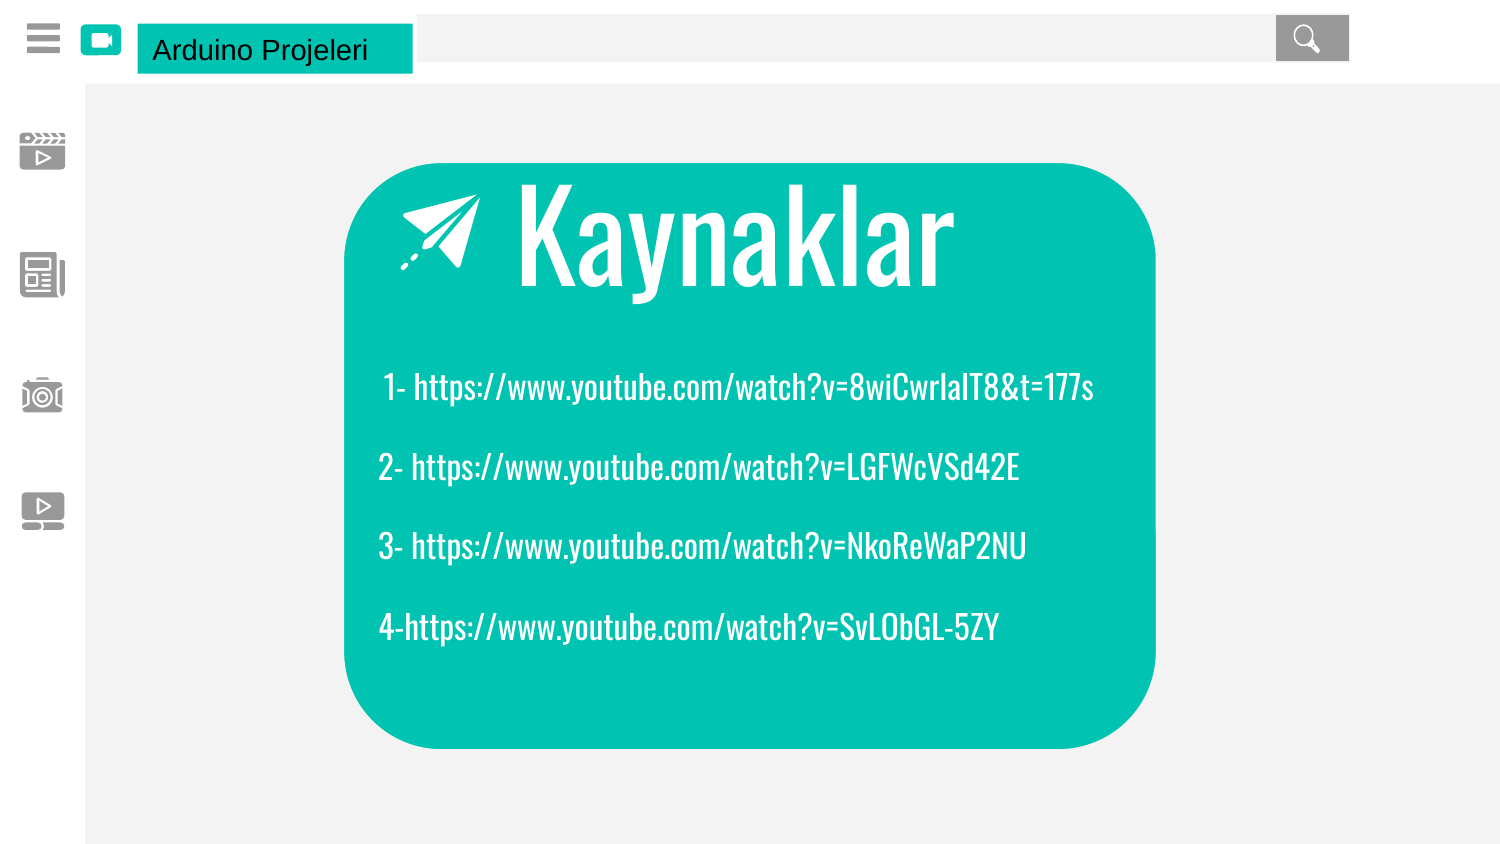

Arduino Projeleri

# Kaynaklar
1- https://www.youtube.com/watch?v=8wiCwrIaIT8&t=177s
2- https://www.youtube.com/watch?v=LGFWcVSd42E
3- https://www.youtube.com/watch?v=NkoReWaP2NU
4-https://www.youtube.com/watch?v=SvLObGL-5ZY